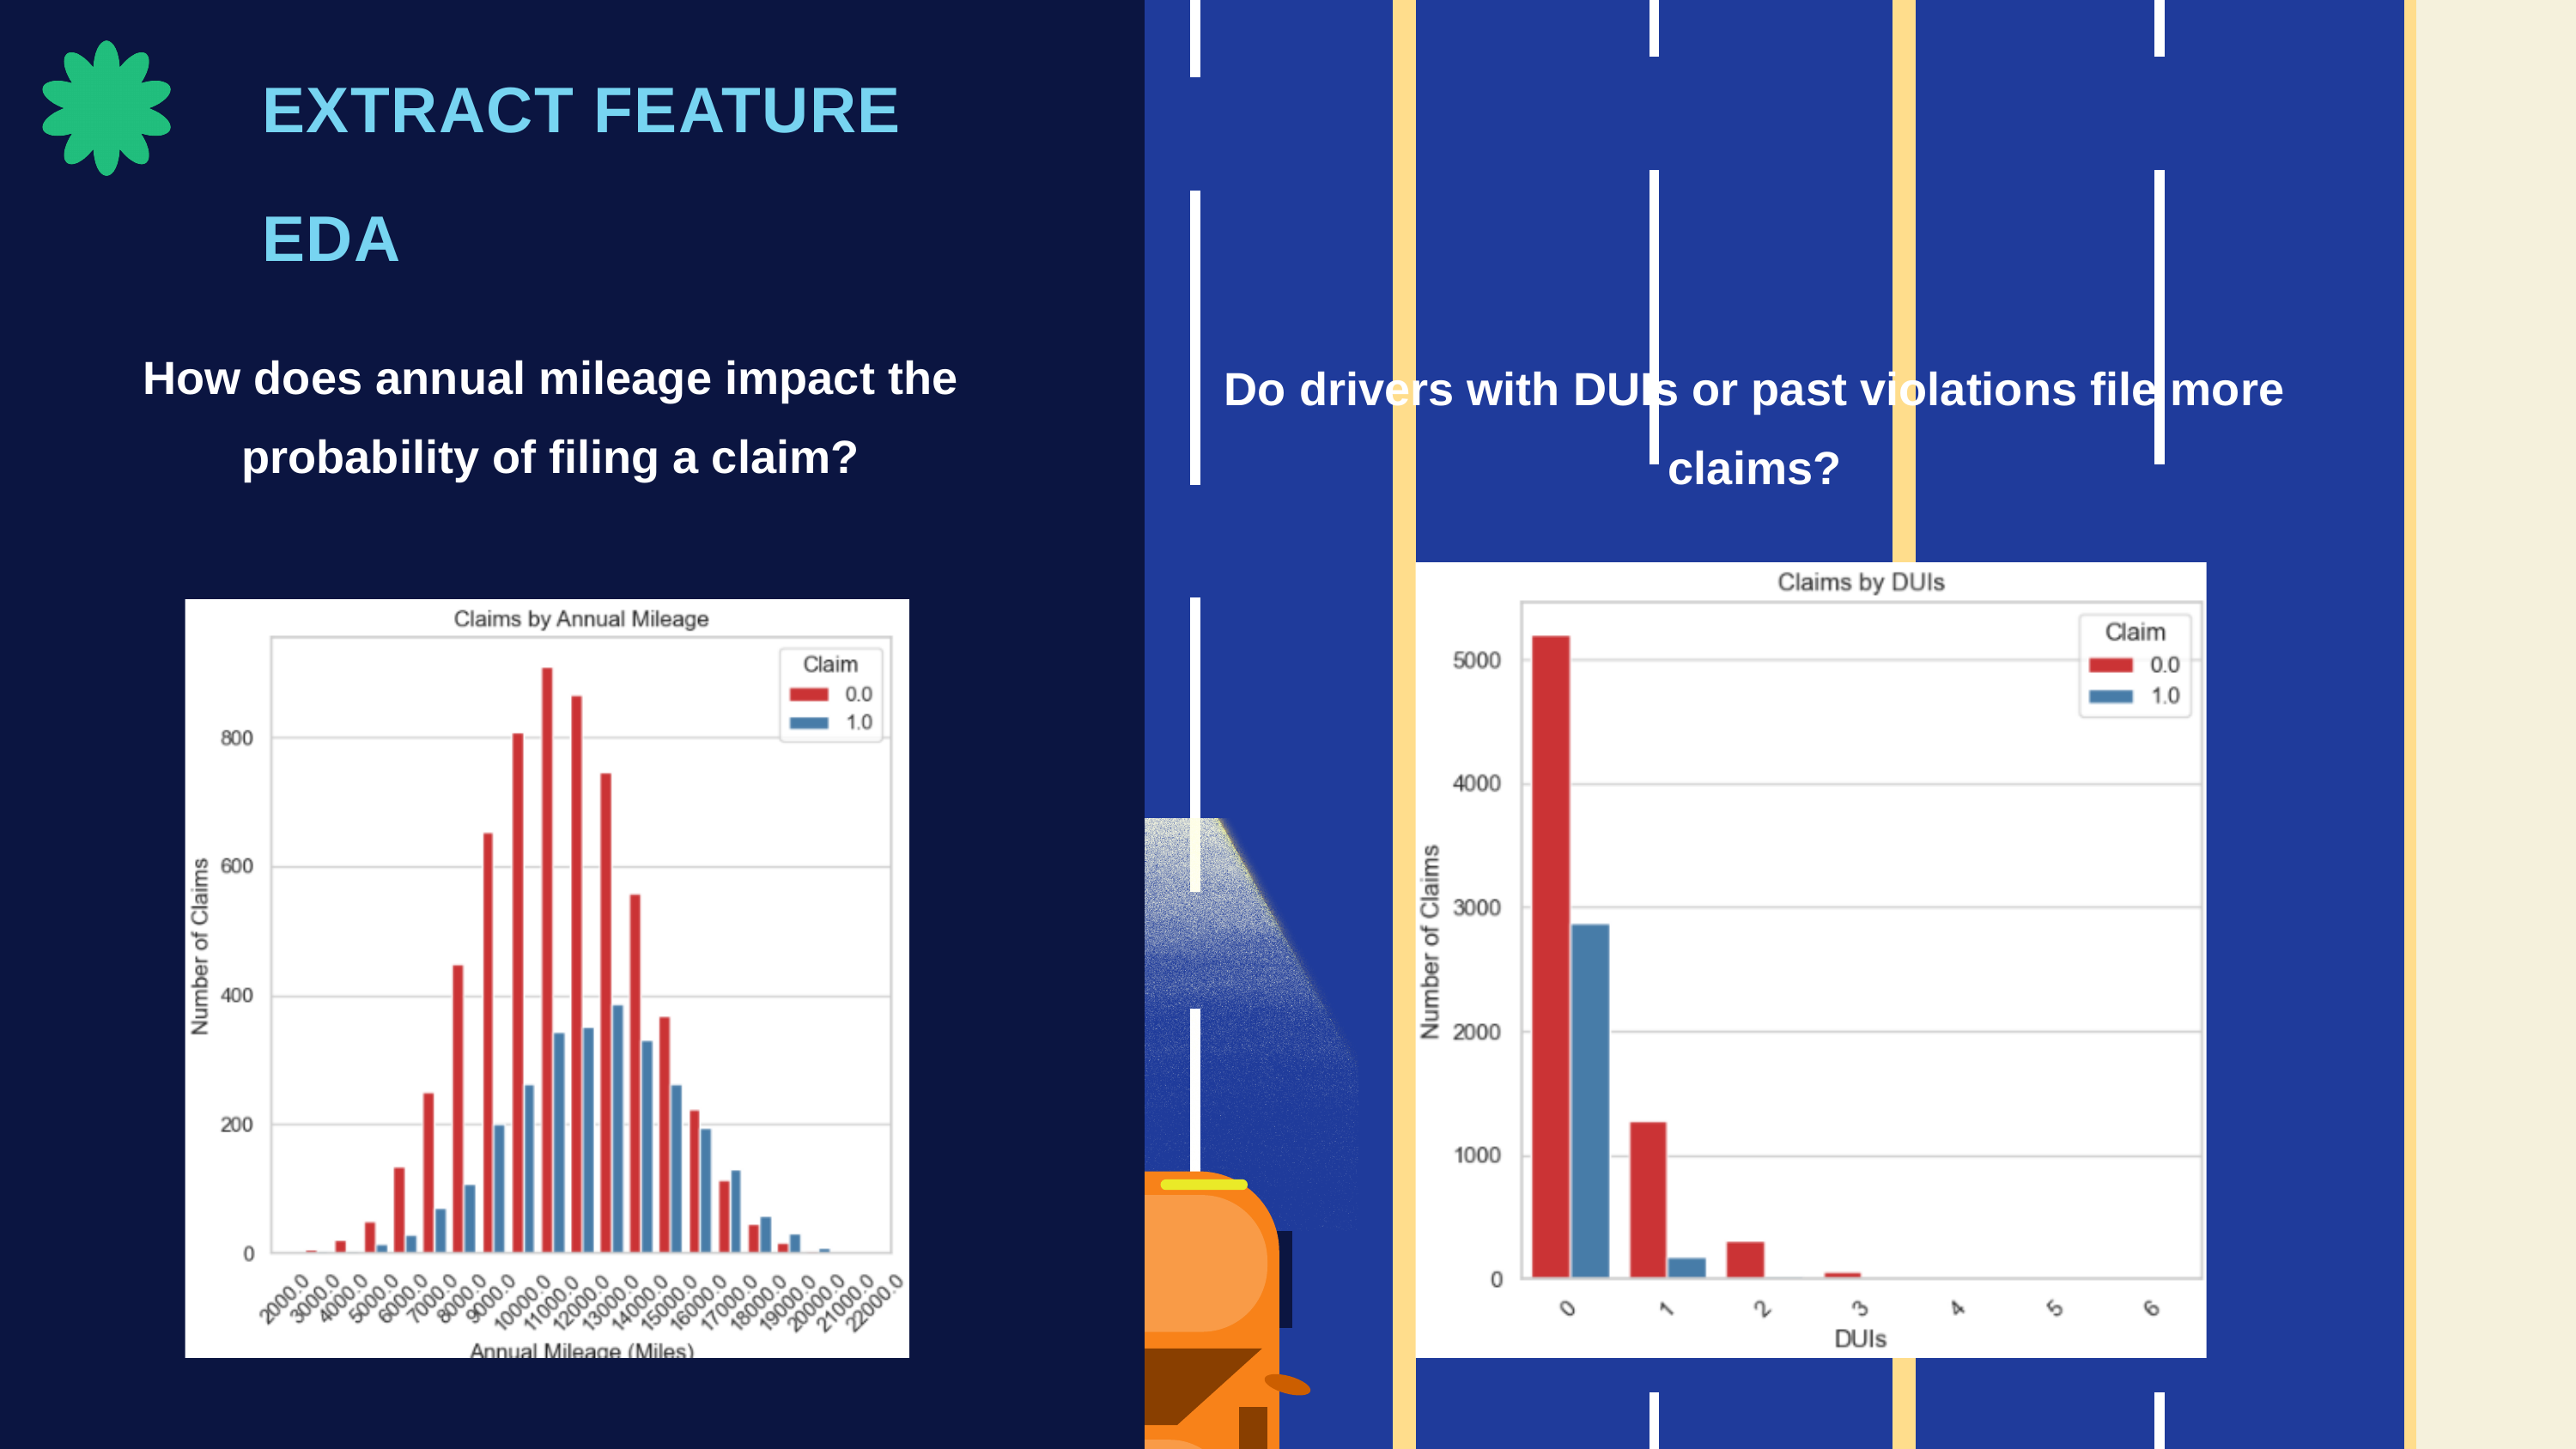

EXTRACT FEATURE

EDA

How does annual mileage impact the probability of filing a claim?
Do drivers with DUIs or past violations file more claims?